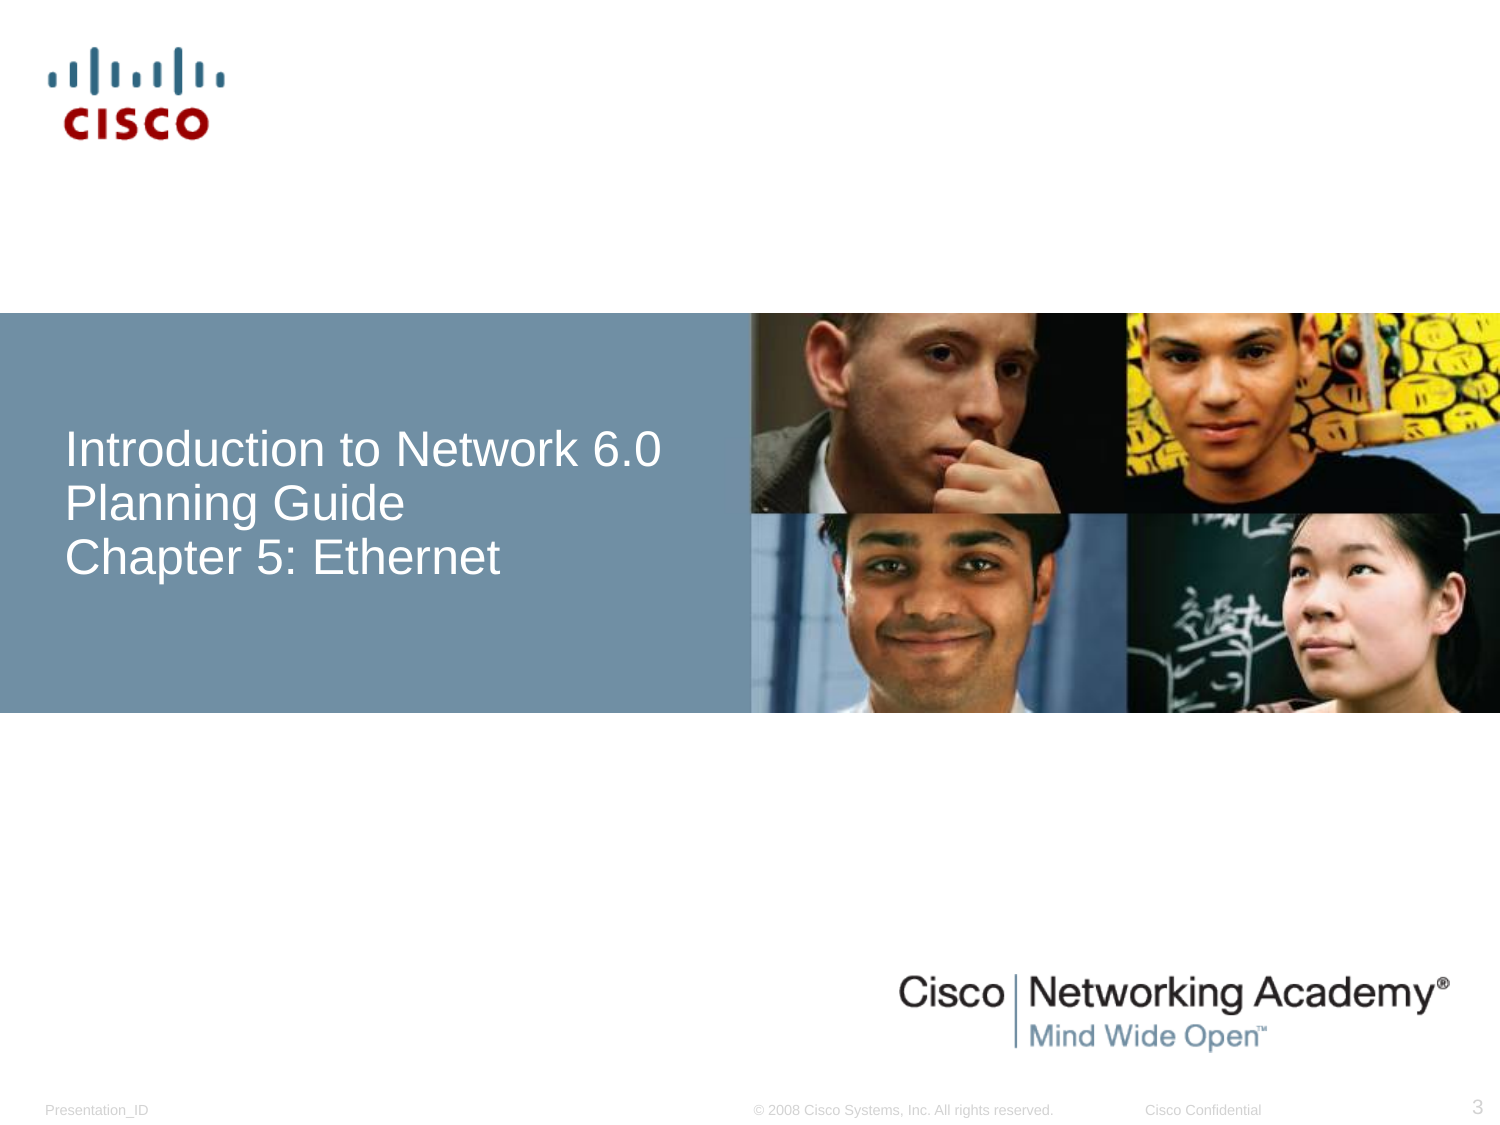

Introduction to Network 6.0 Planning Guide
Chapter 5: Ethernet